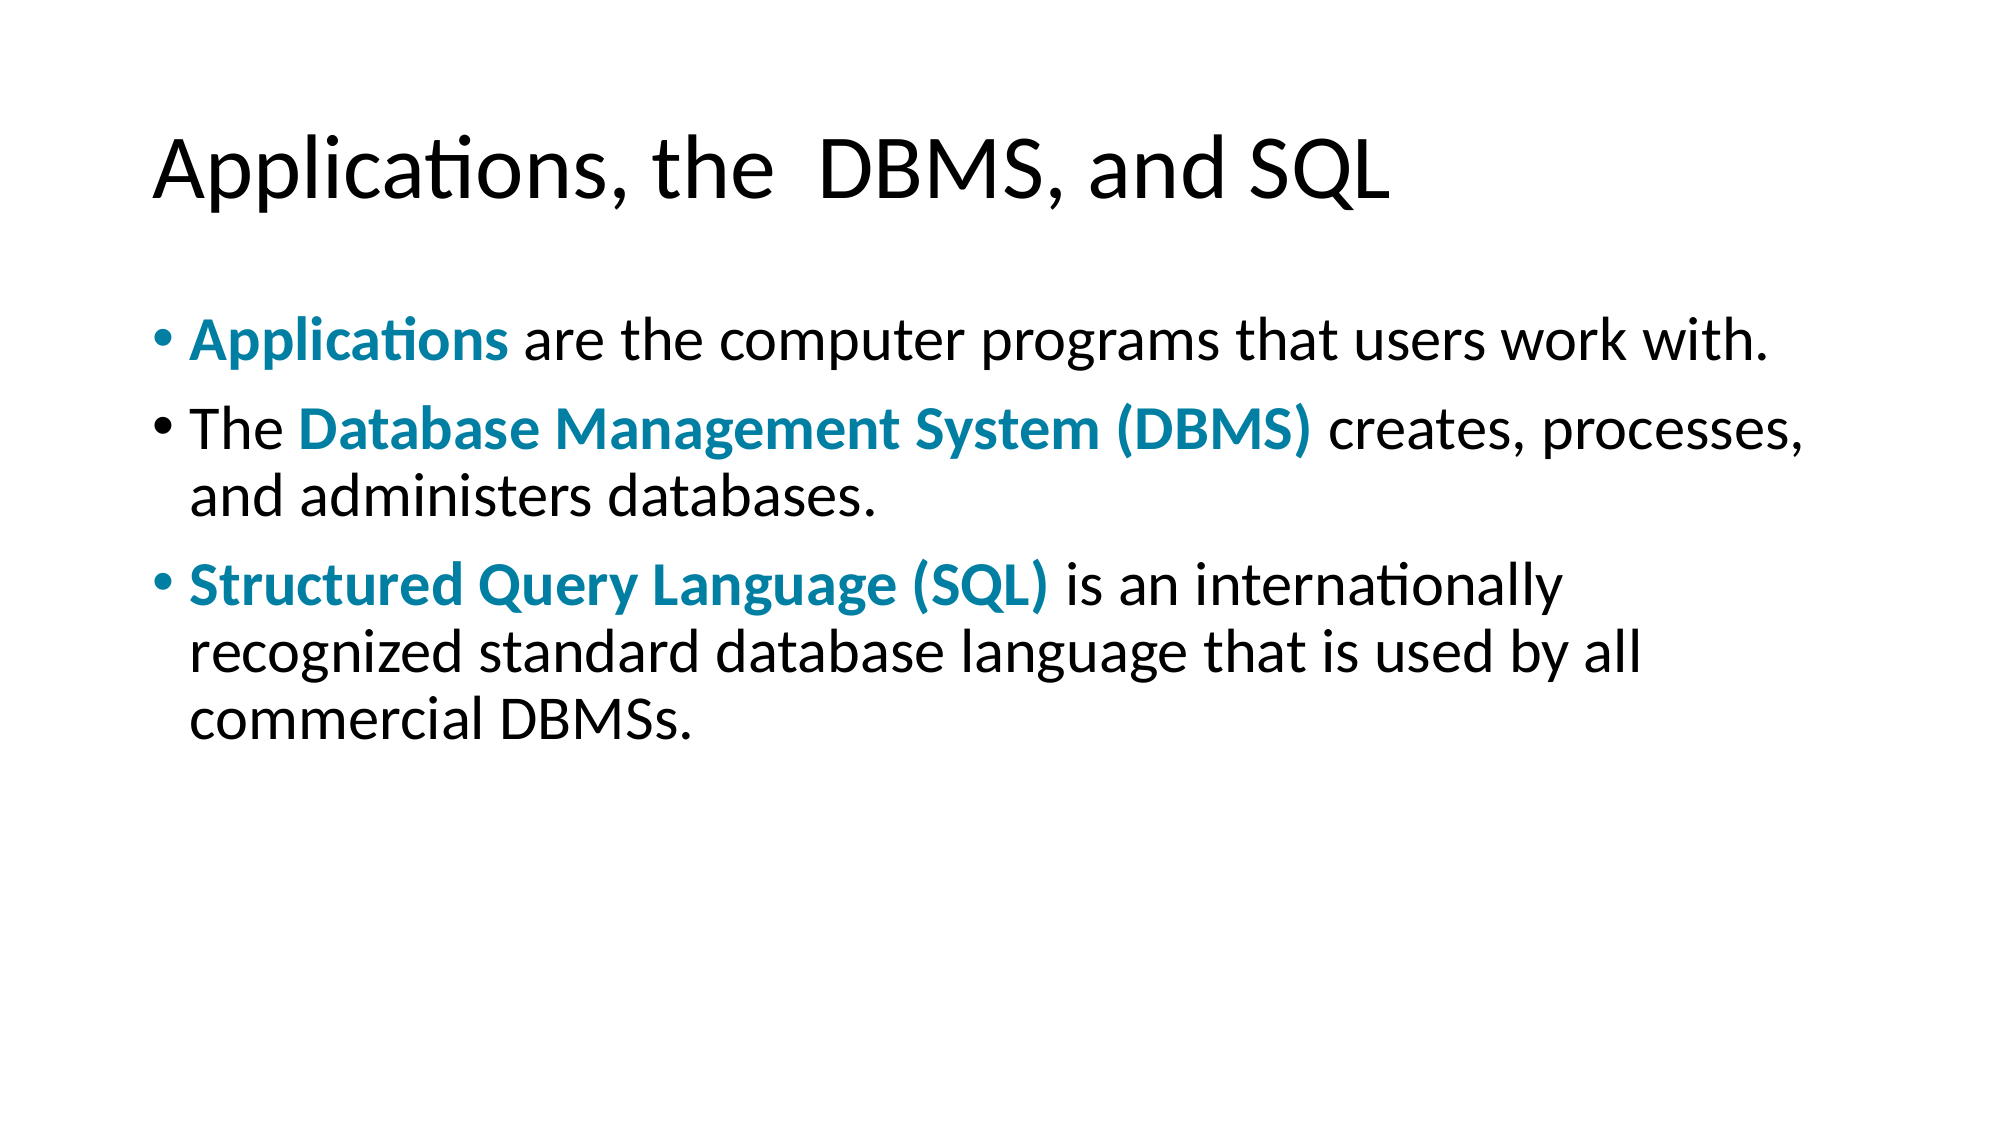

# Applications, the  DBMS, and SQL
Applications are the computer programs that users work with.
The Database Management System (DBMS) creates, processes, and administers databases.
Structured Query Language (SQL) is an internationally recognized standard database language that is used by all commercial DBMSs.